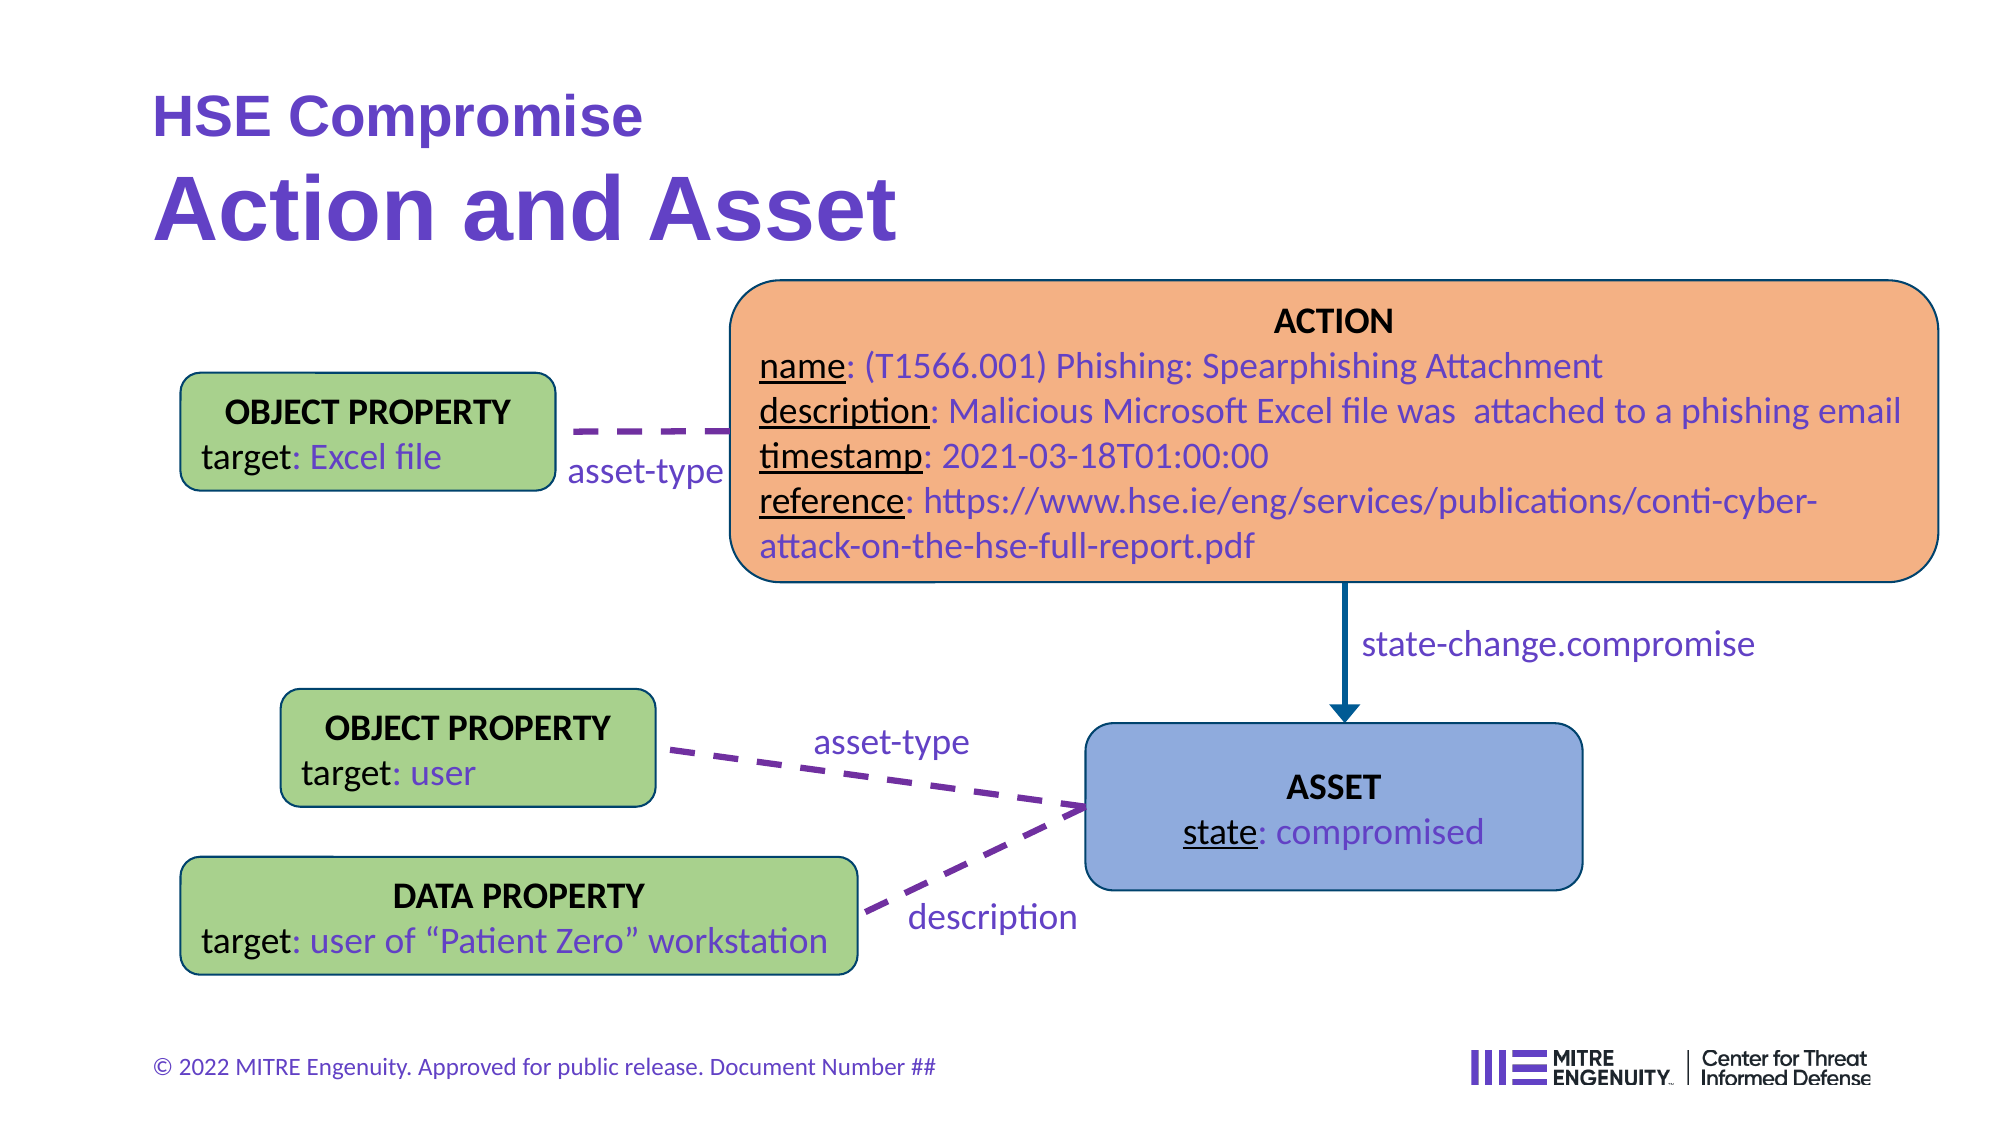

HSE Compromise
Action and Asset
ACTION
name: (T1566.001) Phishing: Spearphishing Attachment
description: Malicious Microsoft Excel file was  attached to a phishing email
timestamp: 2021-03-18T01:00:00
reference: https://www.hse.ie/eng/services/publications/conti-cyber-attack-on-the-hse-full-report.pdf
OBJECT PROPERTY
target: Excel file
asset-type
state-change.compromise
OBJECT PROPERTY
target: user
asset-type
ASSET
state: compromised
DATA PROPERTY
target: user of “Patient Zero” workstation
description
© 2022 MITRE Engenuity. Approved for public release. Document Number ##